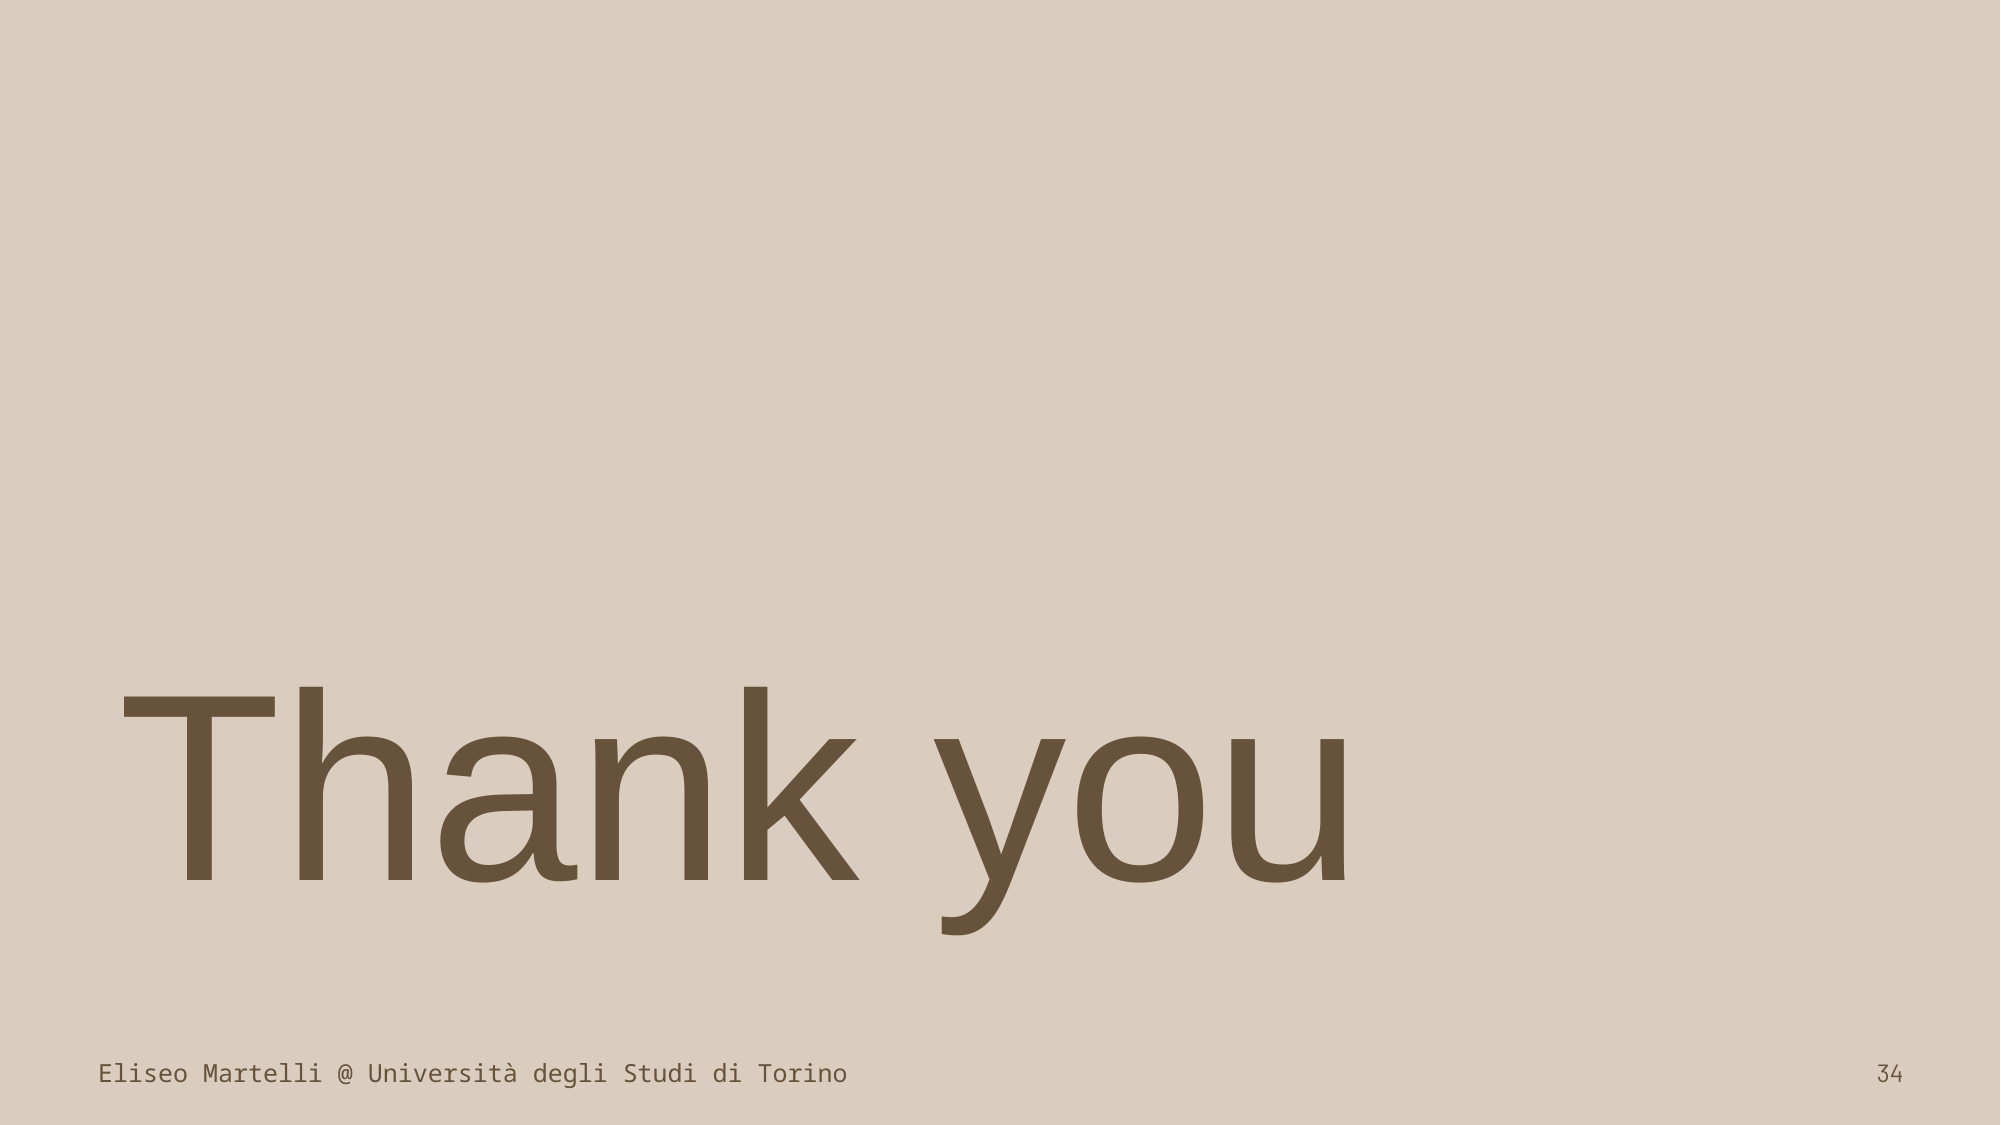

Thank you
Eliseo Martelli @ Università degli Studi di Torino
34